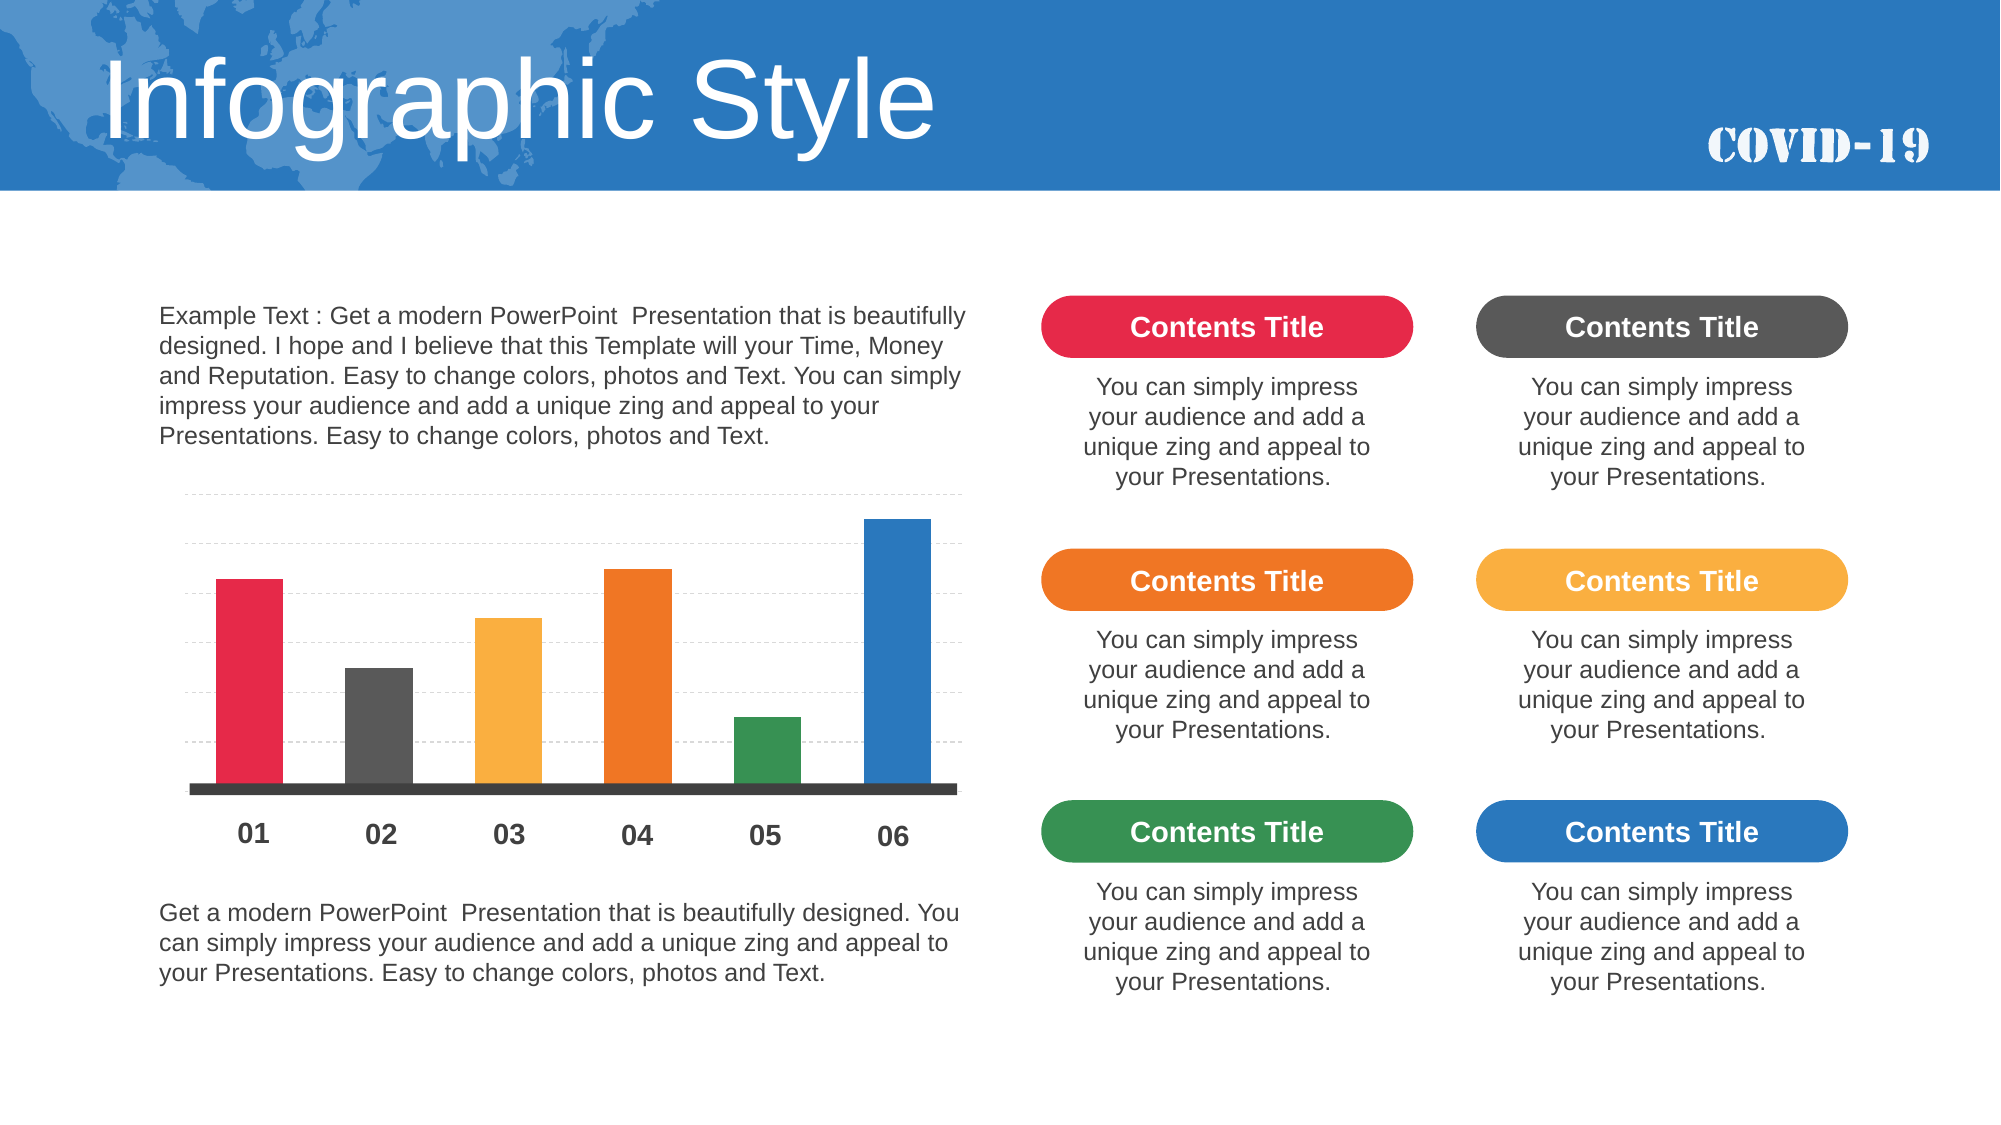

Infographic Style
Example Text : Get a modern PowerPoint  Presentation that is beautifully designed. I hope and I believe that this Template will your Time, Money and Reputation. Easy to change colors, photos and Text. You can simply impress your audience and add a unique zing and appeal to your Presentations. Easy to change colors, photos and Text.

Contents Title
Contents Title
You can simply impress your audience and add a unique zing and appeal to your Presentations.
You can simply impress your audience and add a unique zing and appeal to your Presentations.

### Chart

| Category | Series 1 |
|---|---|
| Item 1 | 4.3 |
| Item 2 | 2.5 |
| Item 3 | 3.5 |
| Item 4 | 4.5 |
| Item 5 | 1.5 |
| Item 6 | 5.5 |

Contents Title
Contents Title
You can simply impress your audience and add a unique zing and appeal to your Presentations.
You can simply impress your audience and add a unique zing and appeal to your Presentations.

Contents Title
Contents Title
01
02
03
04
05
06
You can simply impress your audience and add a unique zing and appeal to your Presentations.
You can simply impress your audience and add a unique zing and appeal to your Presentations.
Get a modern PowerPoint  Presentation that is beautifully designed. You can simply impress your audience and add a unique zing and appeal to your Presentations. Easy to change colors, photos and Text.